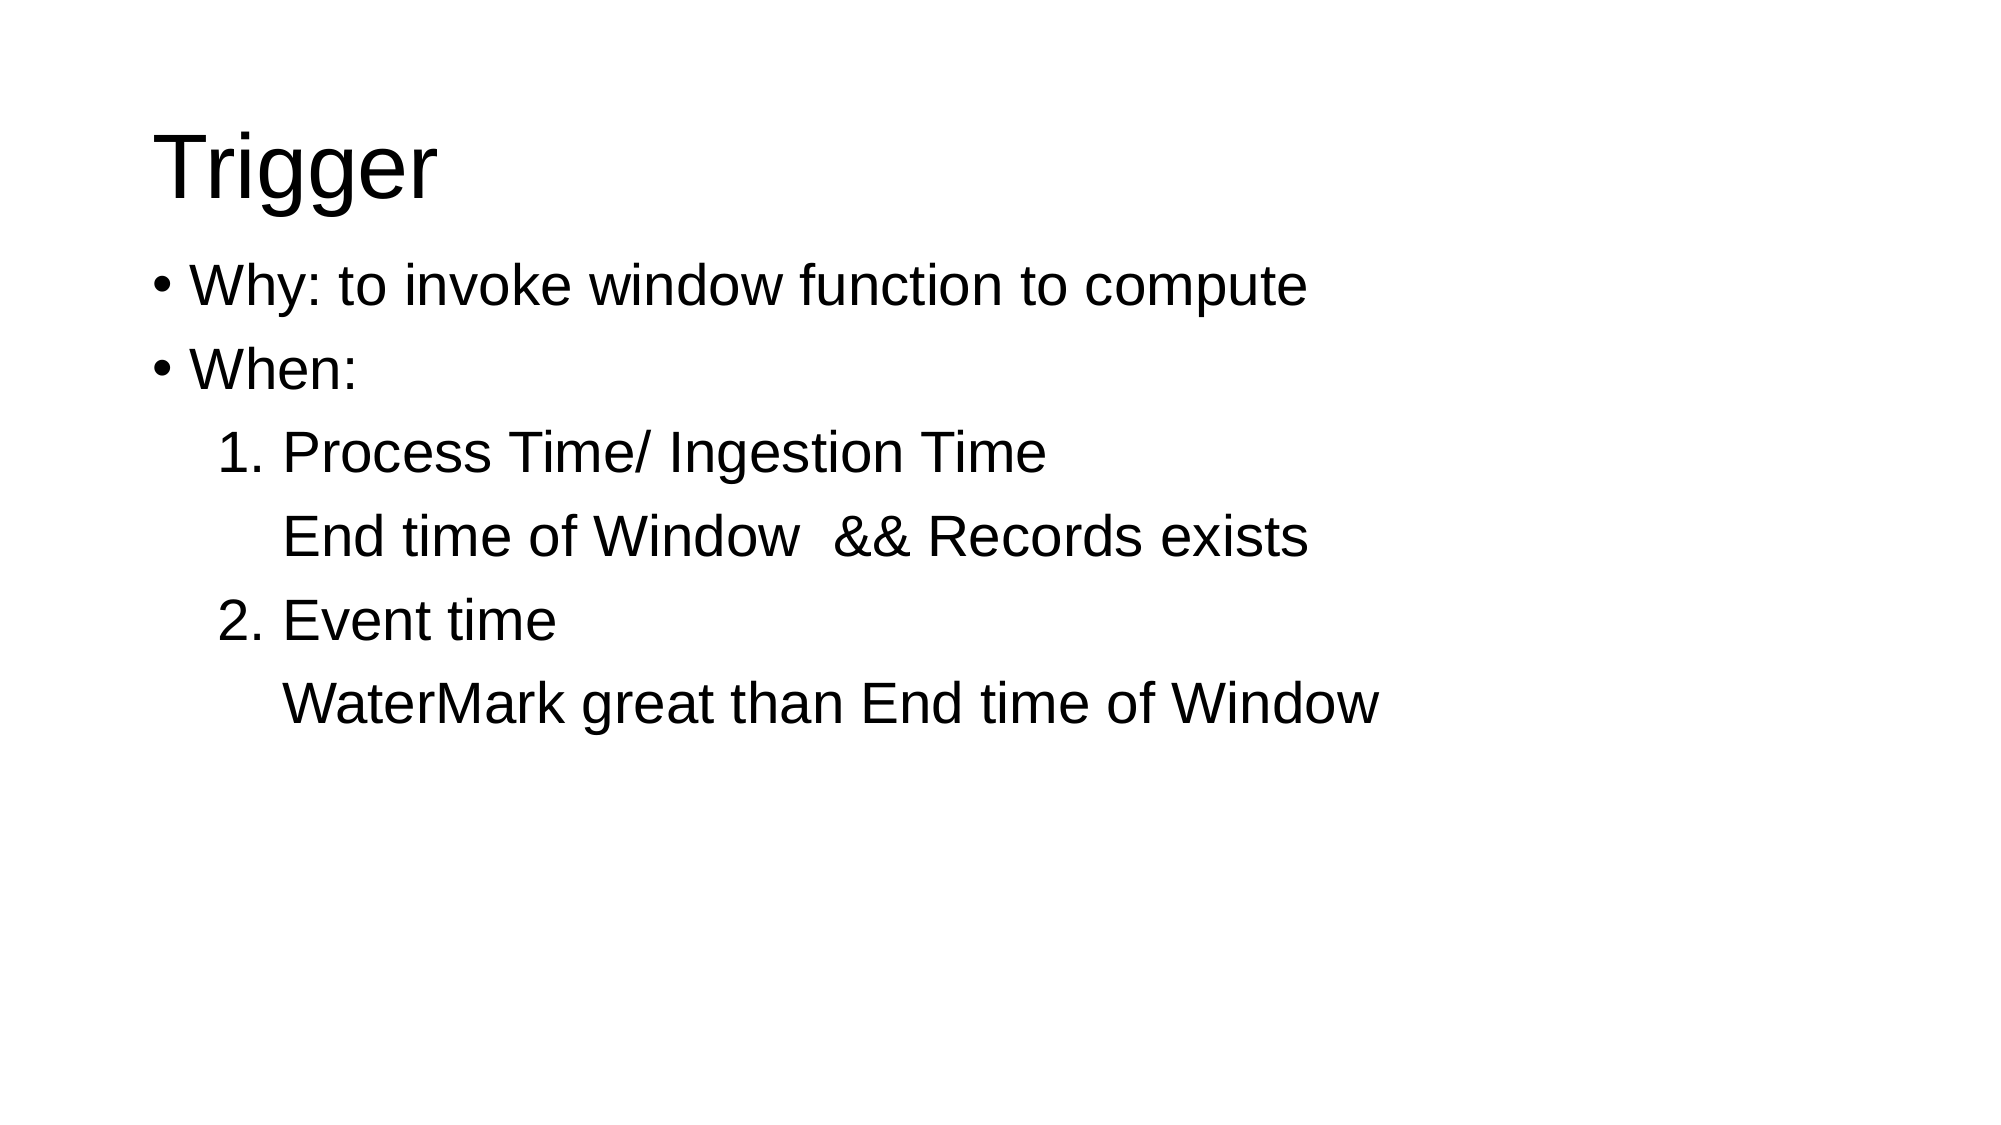

# Trigger
Why: to invoke window function to compute
When:
    1. Process Time/ Ingestion Time
        End time of Window  && Records exists
    2. Event time
        WaterMark great than End time of Window